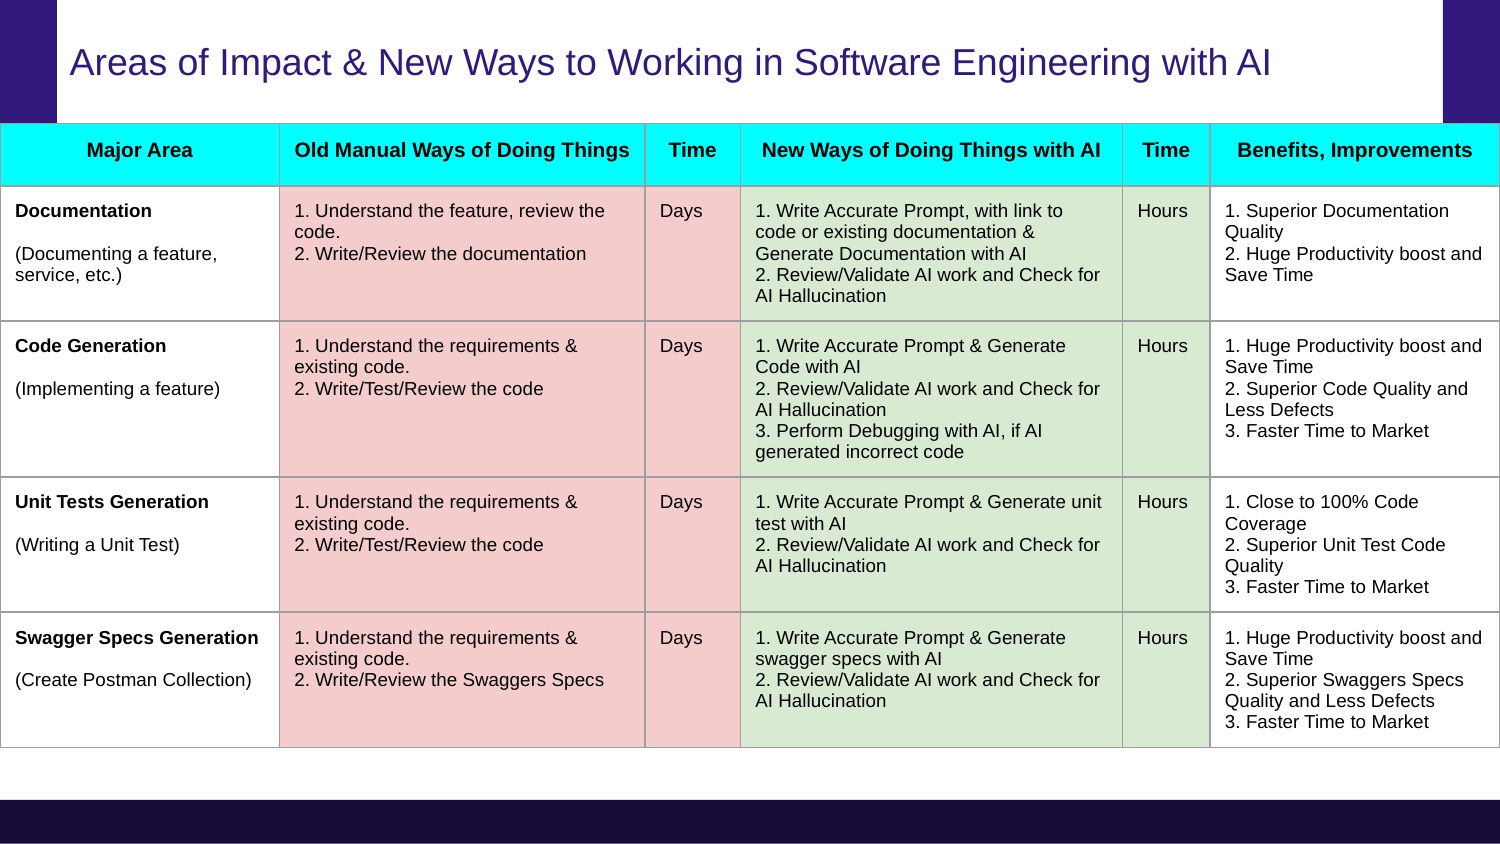

# Areas of Impact & New Ways to Working in Software Engineering with AI
| Major Area | Old Manual Ways of Doing Things | Time | New Ways of Doing Things with AI | Time | Benefits, Improvements |
| --- | --- | --- | --- | --- | --- |
| Documentation (Documenting a feature, service, etc.) | 1. Understand the feature, review the code. 2. Write/Review the documentation | Days | 1. Write Accurate Prompt, with link to code or existing documentation & Generate Documentation with AI 2. Review/Validate AI work and Check for AI Hallucination | Hours | 1. Superior Documentation Quality 2. Huge Productivity boost and Save Time |
| Code Generation (Implementing a feature) | 1. Understand the requirements & existing code. 2. Write/Test/Review the code | Days | 1. Write Accurate Prompt & Generate Code with AI 2. Review/Validate AI work and Check for AI Hallucination 3. Perform Debugging with AI, if AI generated incorrect code | Hours | 1. Huge Productivity boost and Save Time 2. Superior Code Quality and Less Defects 3. Faster Time to Market |
| Unit Tests Generation (Writing a Unit Test) | 1. Understand the requirements & existing code. 2. Write/Test/Review the code | Days | 1. Write Accurate Prompt & Generate unit test with AI 2. Review/Validate AI work and Check for AI Hallucination | Hours | 1. Close to 100% Code Coverage 2. Superior Unit Test Code Quality 3. Faster Time to Market |
| Swagger Specs Generation (Create Postman Collection) | 1. Understand the requirements & existing code. 2. Write/Review the Swaggers Specs | Days | 1. Write Accurate Prompt & Generate swagger specs with AI 2. Review/Validate AI work and Check for AI Hallucination | Hours | 1. Huge Productivity boost and Save Time 2. Superior Swaggers Specs Quality and Less Defects 3. Faster Time to Market |